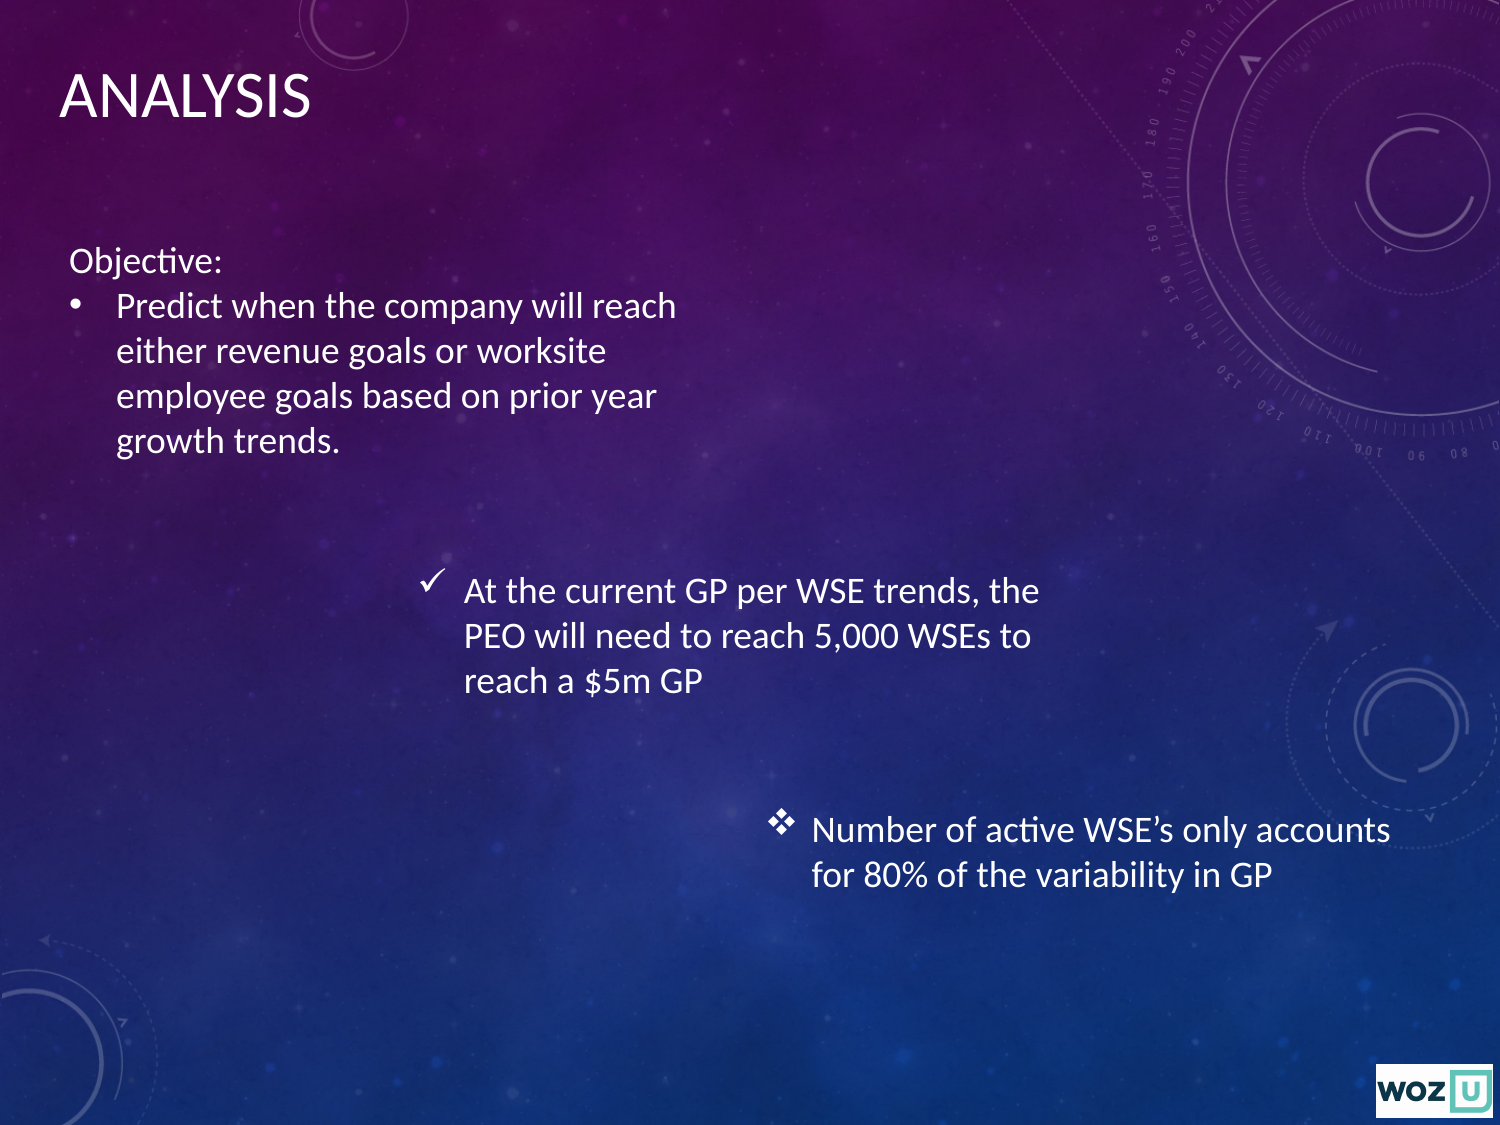

analysis
Objective:
Predict when the company will reach either revenue goals or worksite employee goals based on prior year growth trends.
At the current GP per WSE trends, the PEO will need to reach 5,000 WSEs to reach a $5m GP
Number of active WSE’s only accounts for 80% of the variability in GP